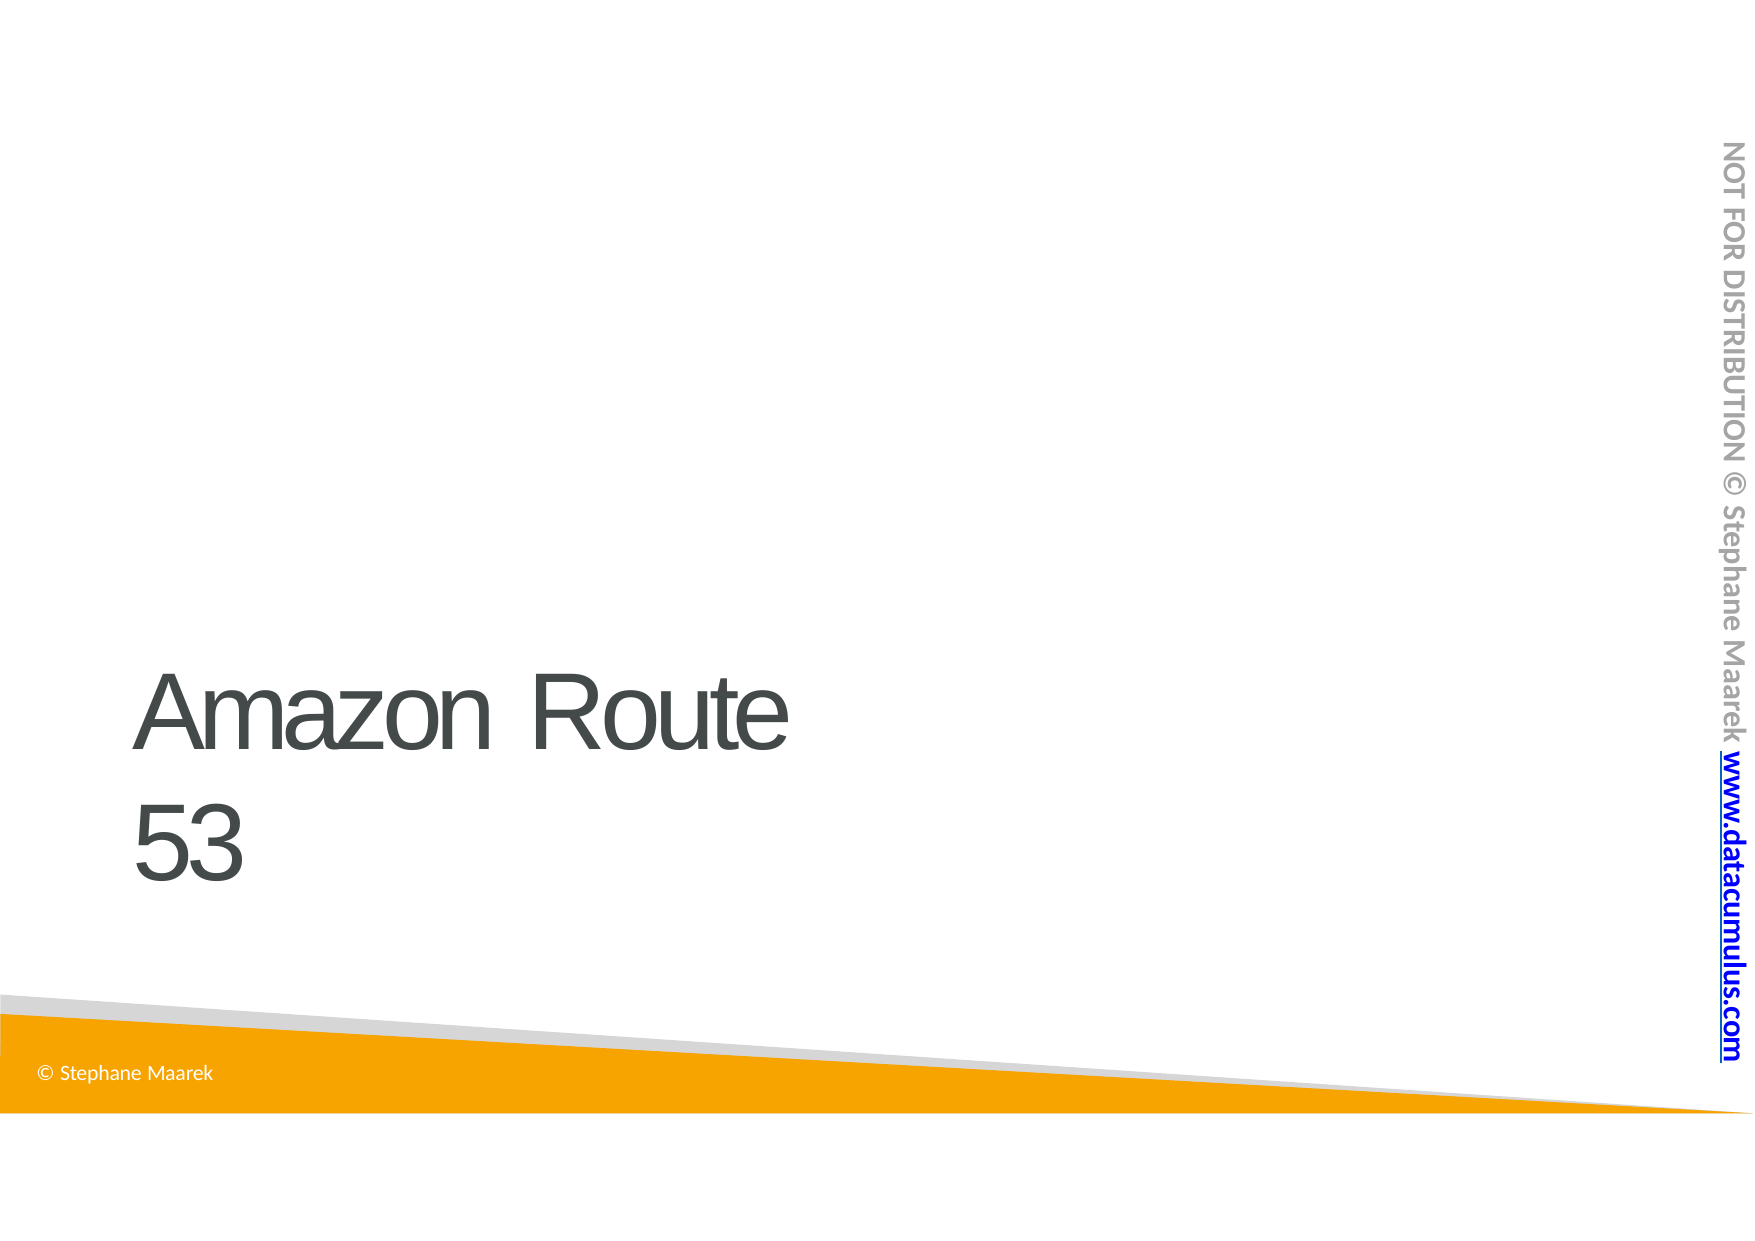

NOT FOR DISTRIBUTION © Stephane Maarek www.datacumulus.com
# Amazon Route 53
© Stephane Maarek